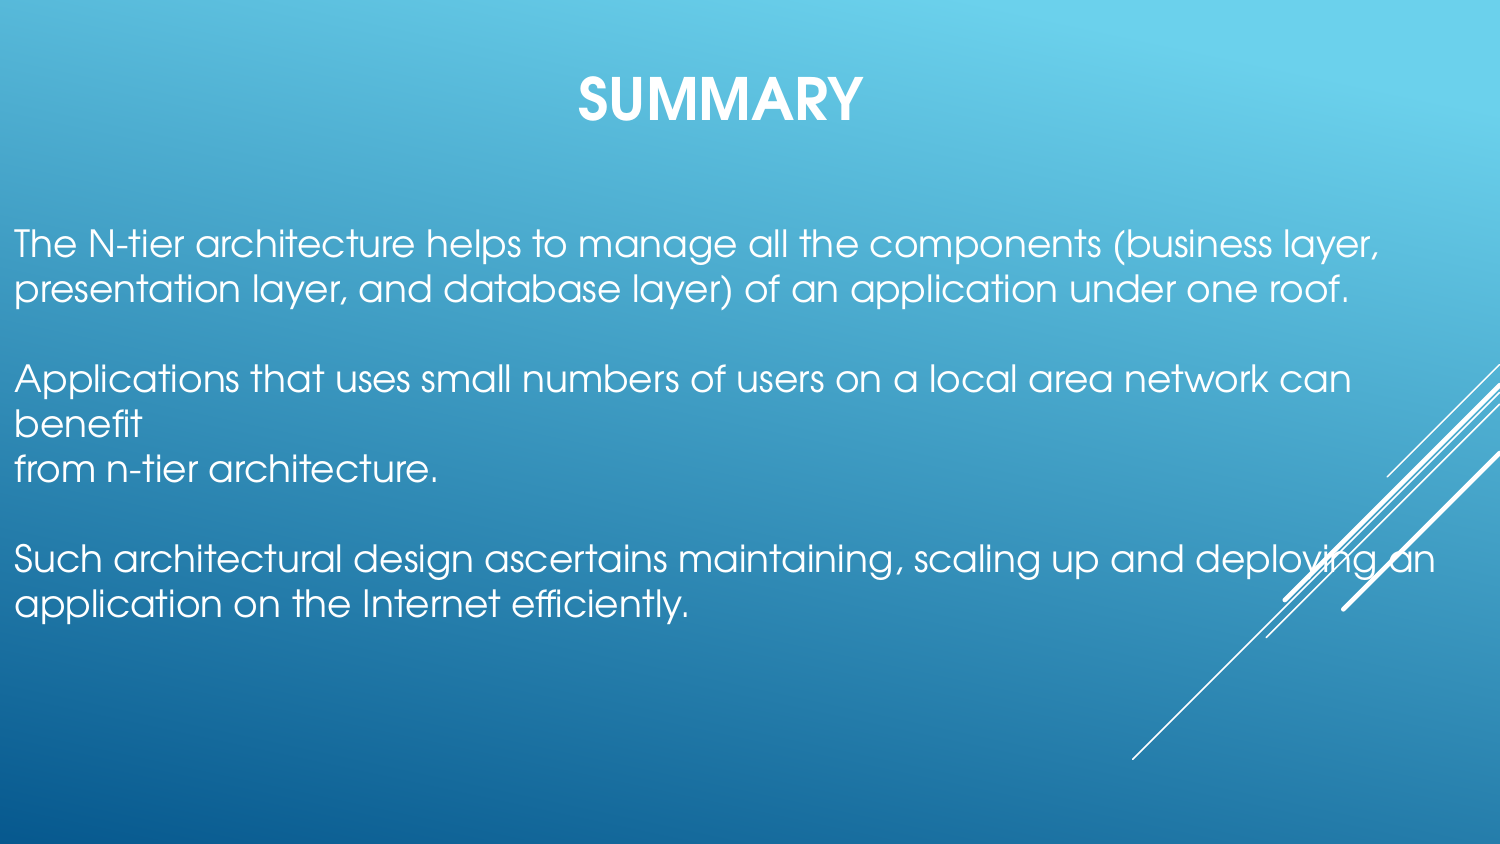

SUMMARY
The N-tier architecture helps to manage all the components (business layer,
presentation layer, and database layer) of an application under one roof.

Applications that uses small numbers of users on a local area network can benefit
from n-tier architecture.

Such architectural design ascertains maintaining, scaling up and deploying an
application on the Internet efficiently.